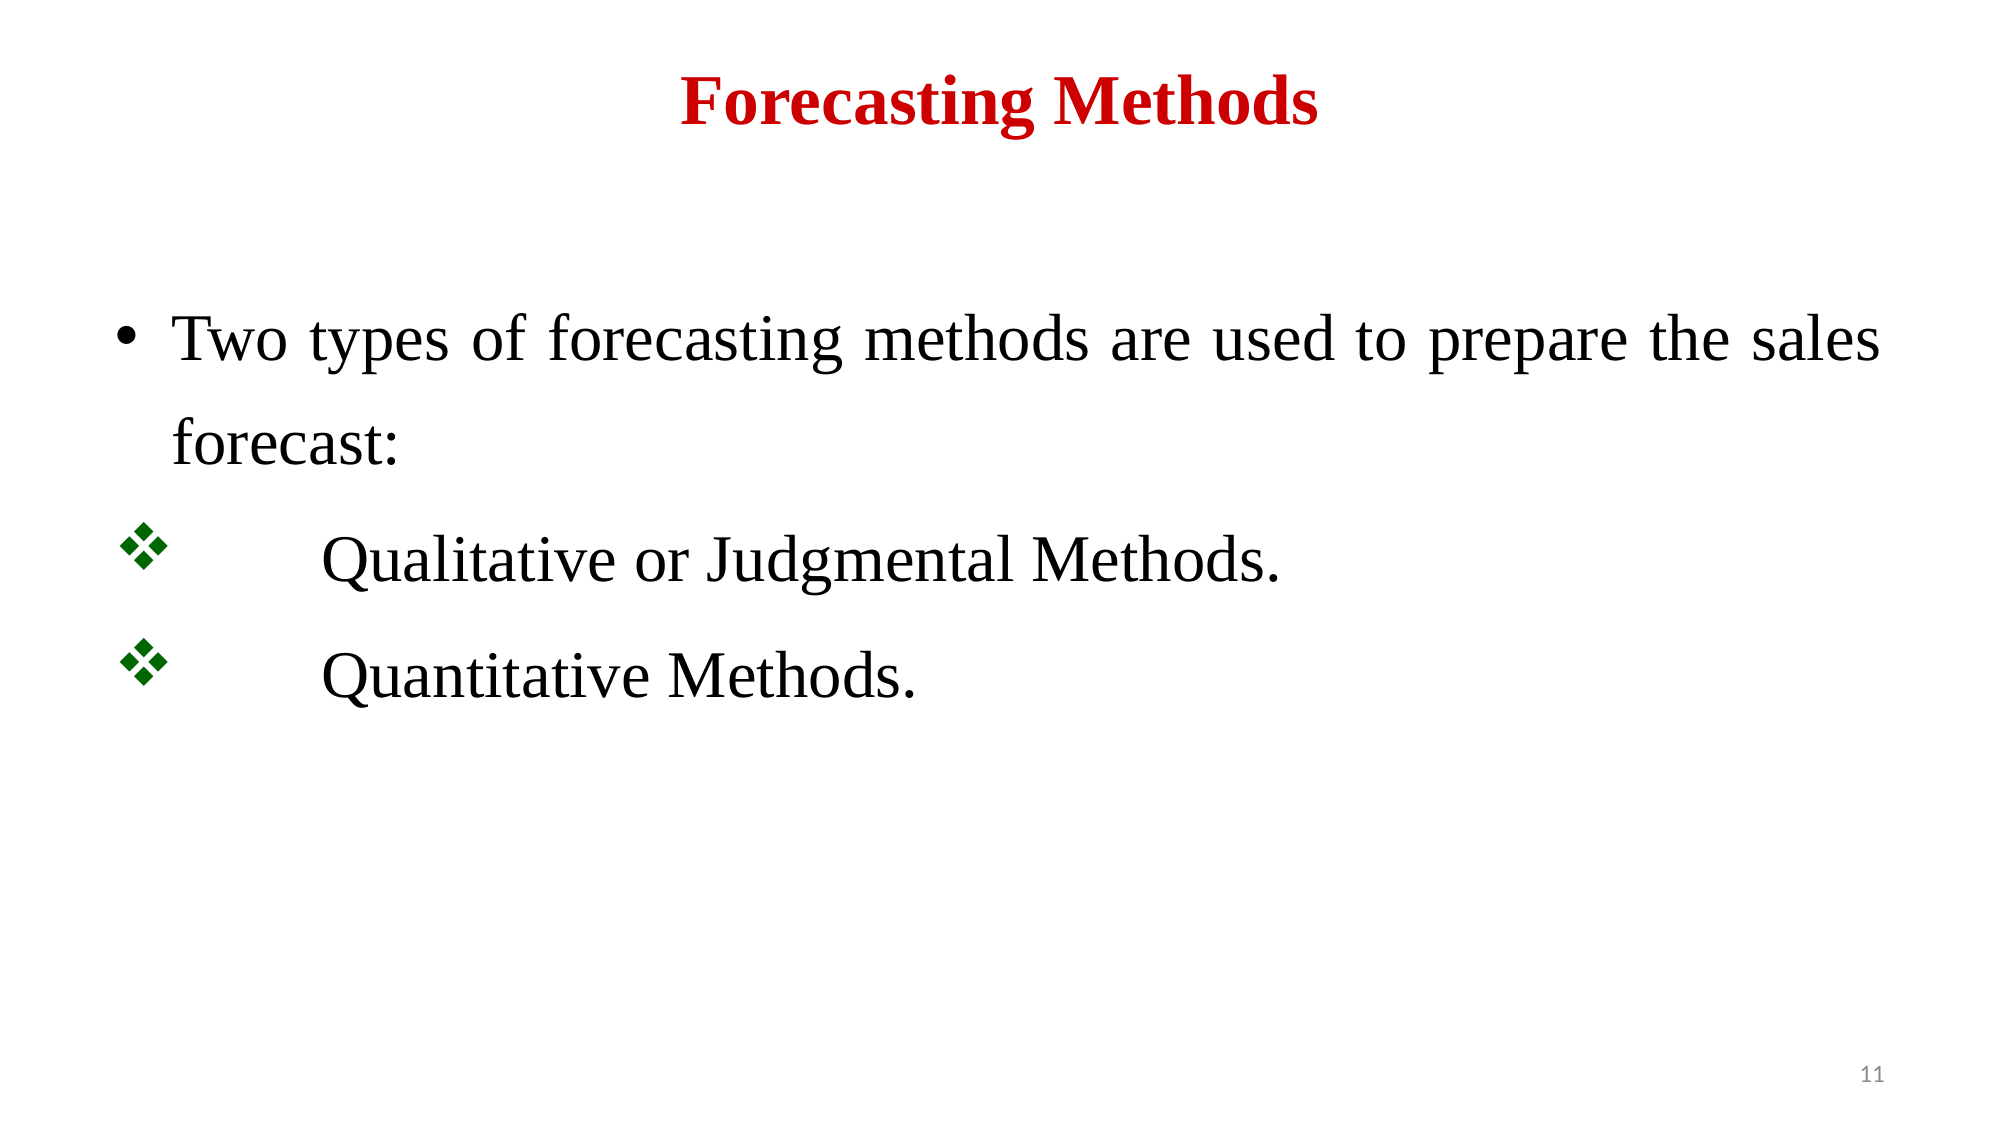

# Forecasting Methods
Two types of forecasting methods are used to prepare the sales forecast:
	Qualitative or Judgmental Methods.
	Quantitative Methods.

11